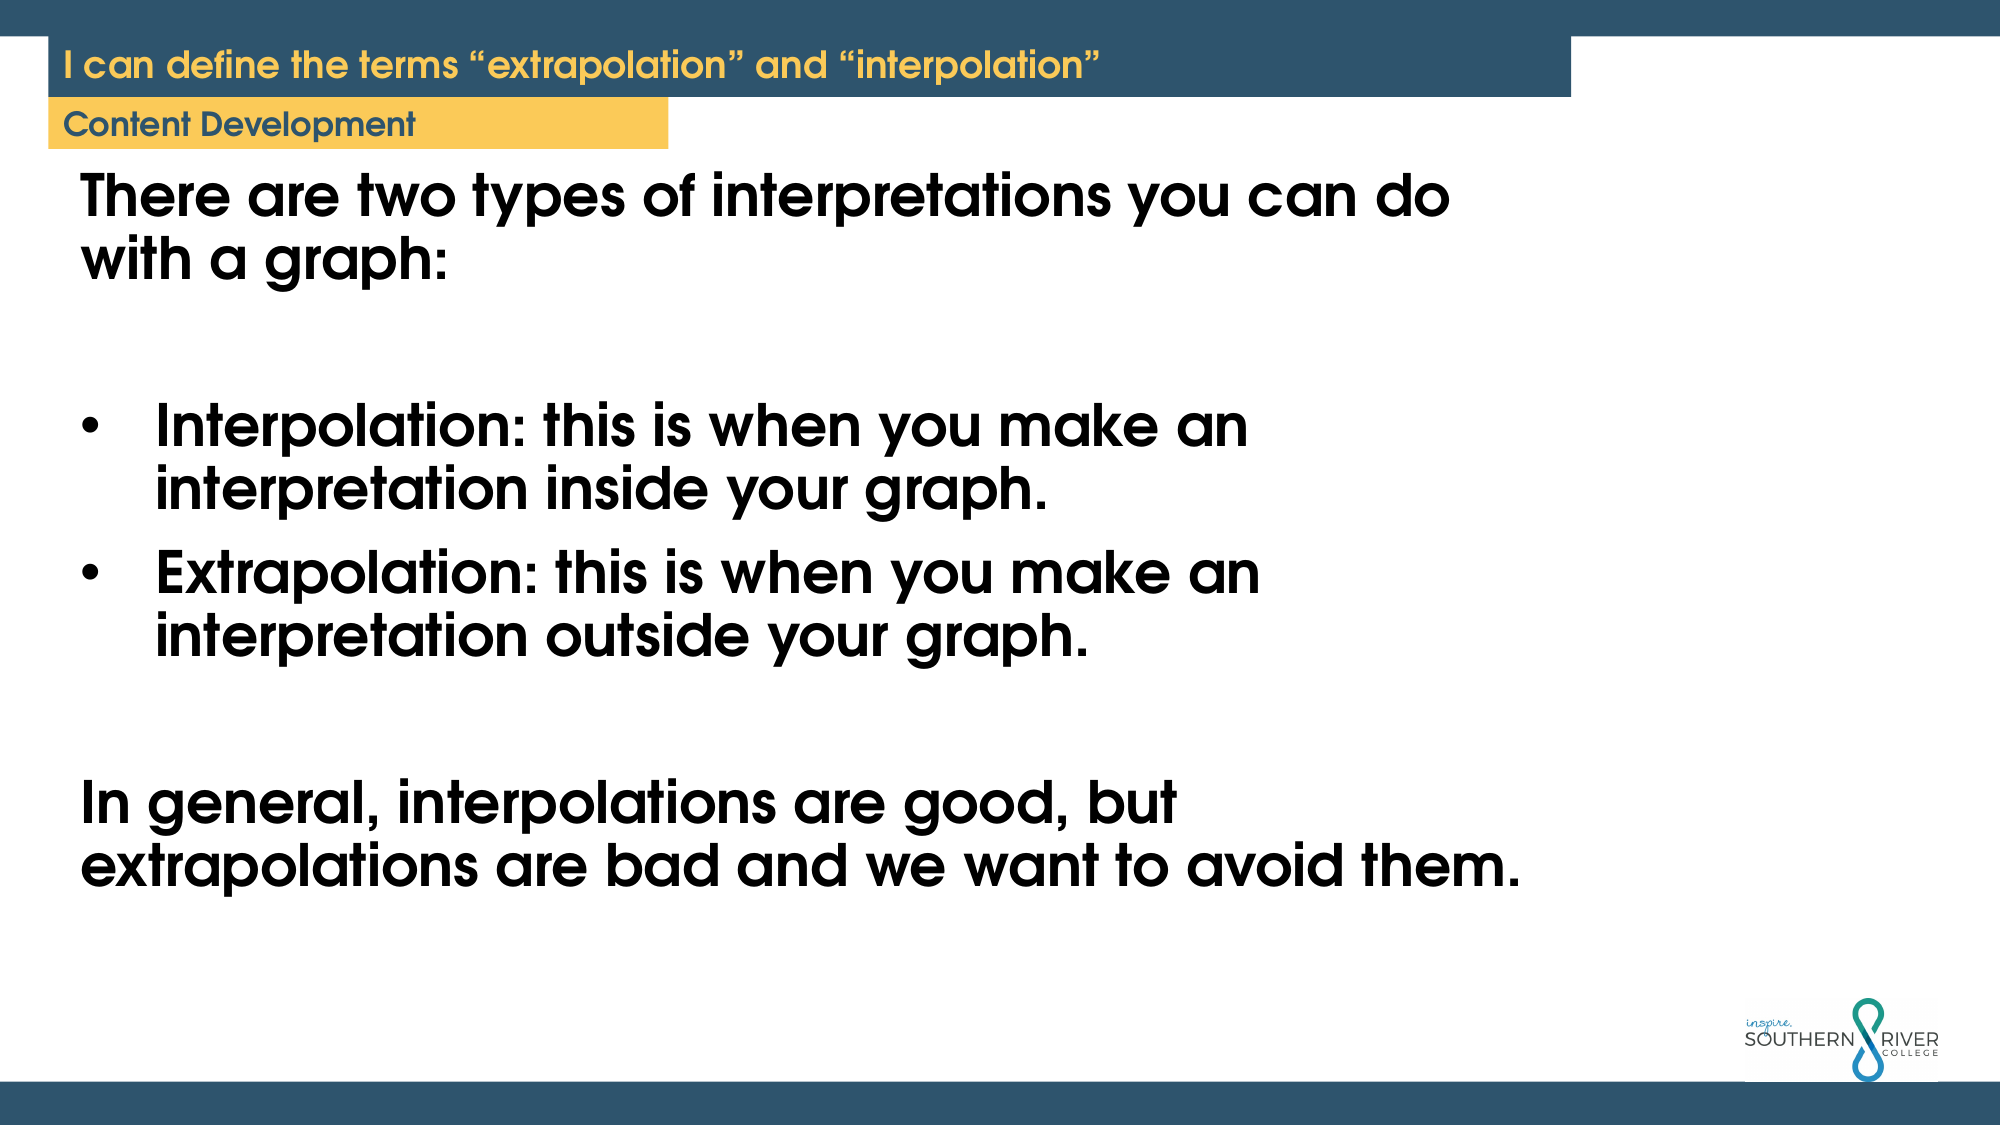

I can define the terms “extrapolation” and “interpolation”
There are two types of interpretations you can do with a graph:

Interpolation: this is when you make an interpretation inside your graph.
Extrapolation: this is when you make an interpretation outside your graph.

In general, interpolations are good, but extrapolations are bad and we want to avoid them.